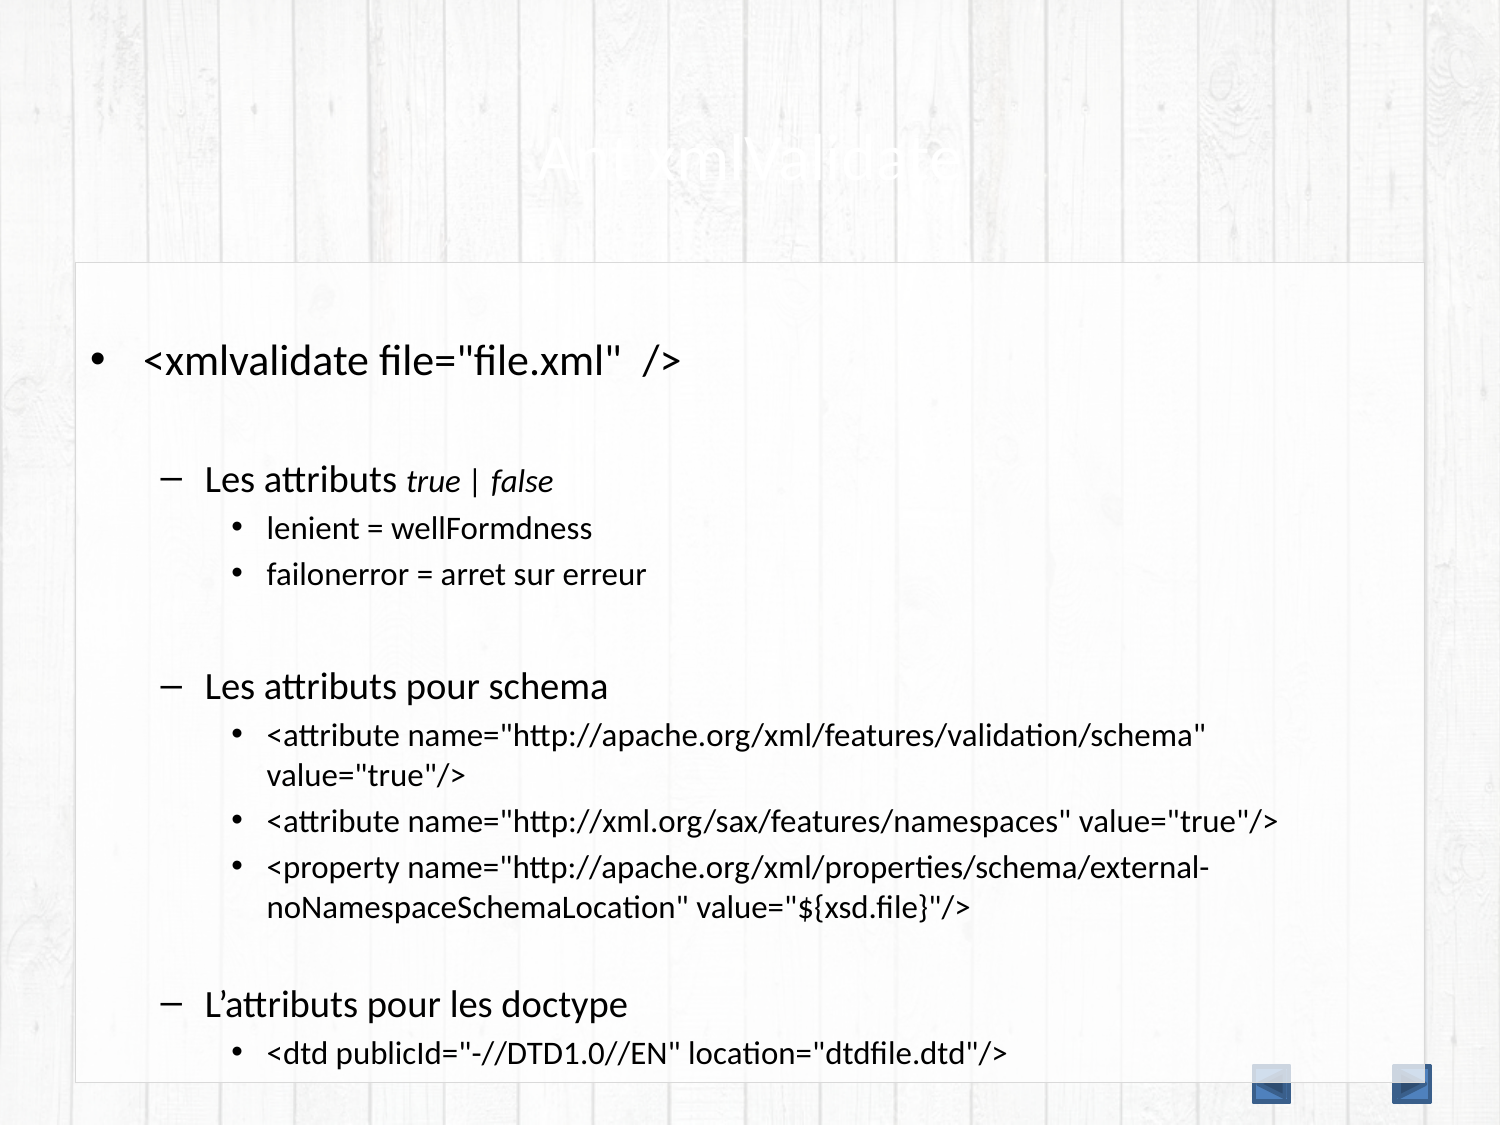

# Ant xmlValidate

<xmlvalidate file="file.xml"  />

Les attributs true | false
lenient = wellFormdness
failonerror = arret sur erreur

Les attributs pour schema
<attribute name="http://apache.org/xml/features/validation/schema" value="true"/>
<attribute name="http://xml.org/sax/features/namespaces" value="true"/>
<property name="http://apache.org/xml/properties/schema/external-noNamespaceSchemaLocation" value="${xsd.file}"/>

L’attributs pour les doctype
<dtd publicId="-//DTD1.0//EN" location="dtdfile.dtd"/>